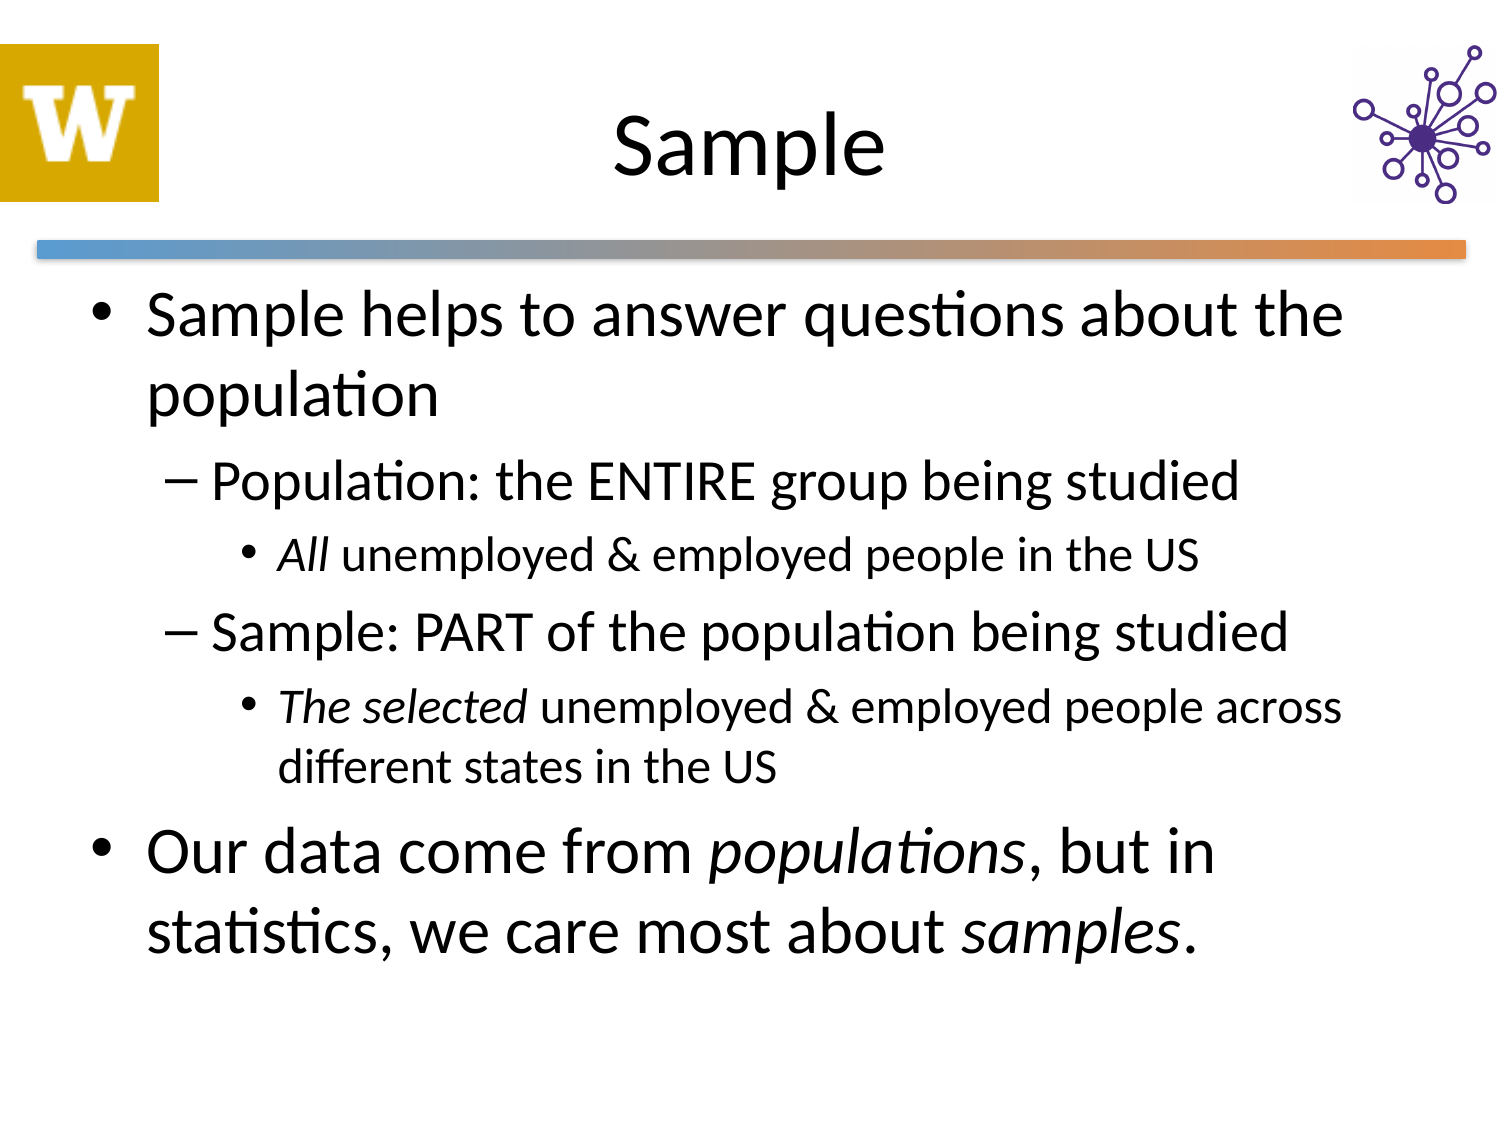

# Sample
Sample helps to answer questions about the population
Population: the ENTIRE group being studied
All unemployed & employed people in the US
Sample: PART of the population being studied
The selected unemployed & employed people across different states in the US
Our data come from populations, but in statistics, we care most about samples.